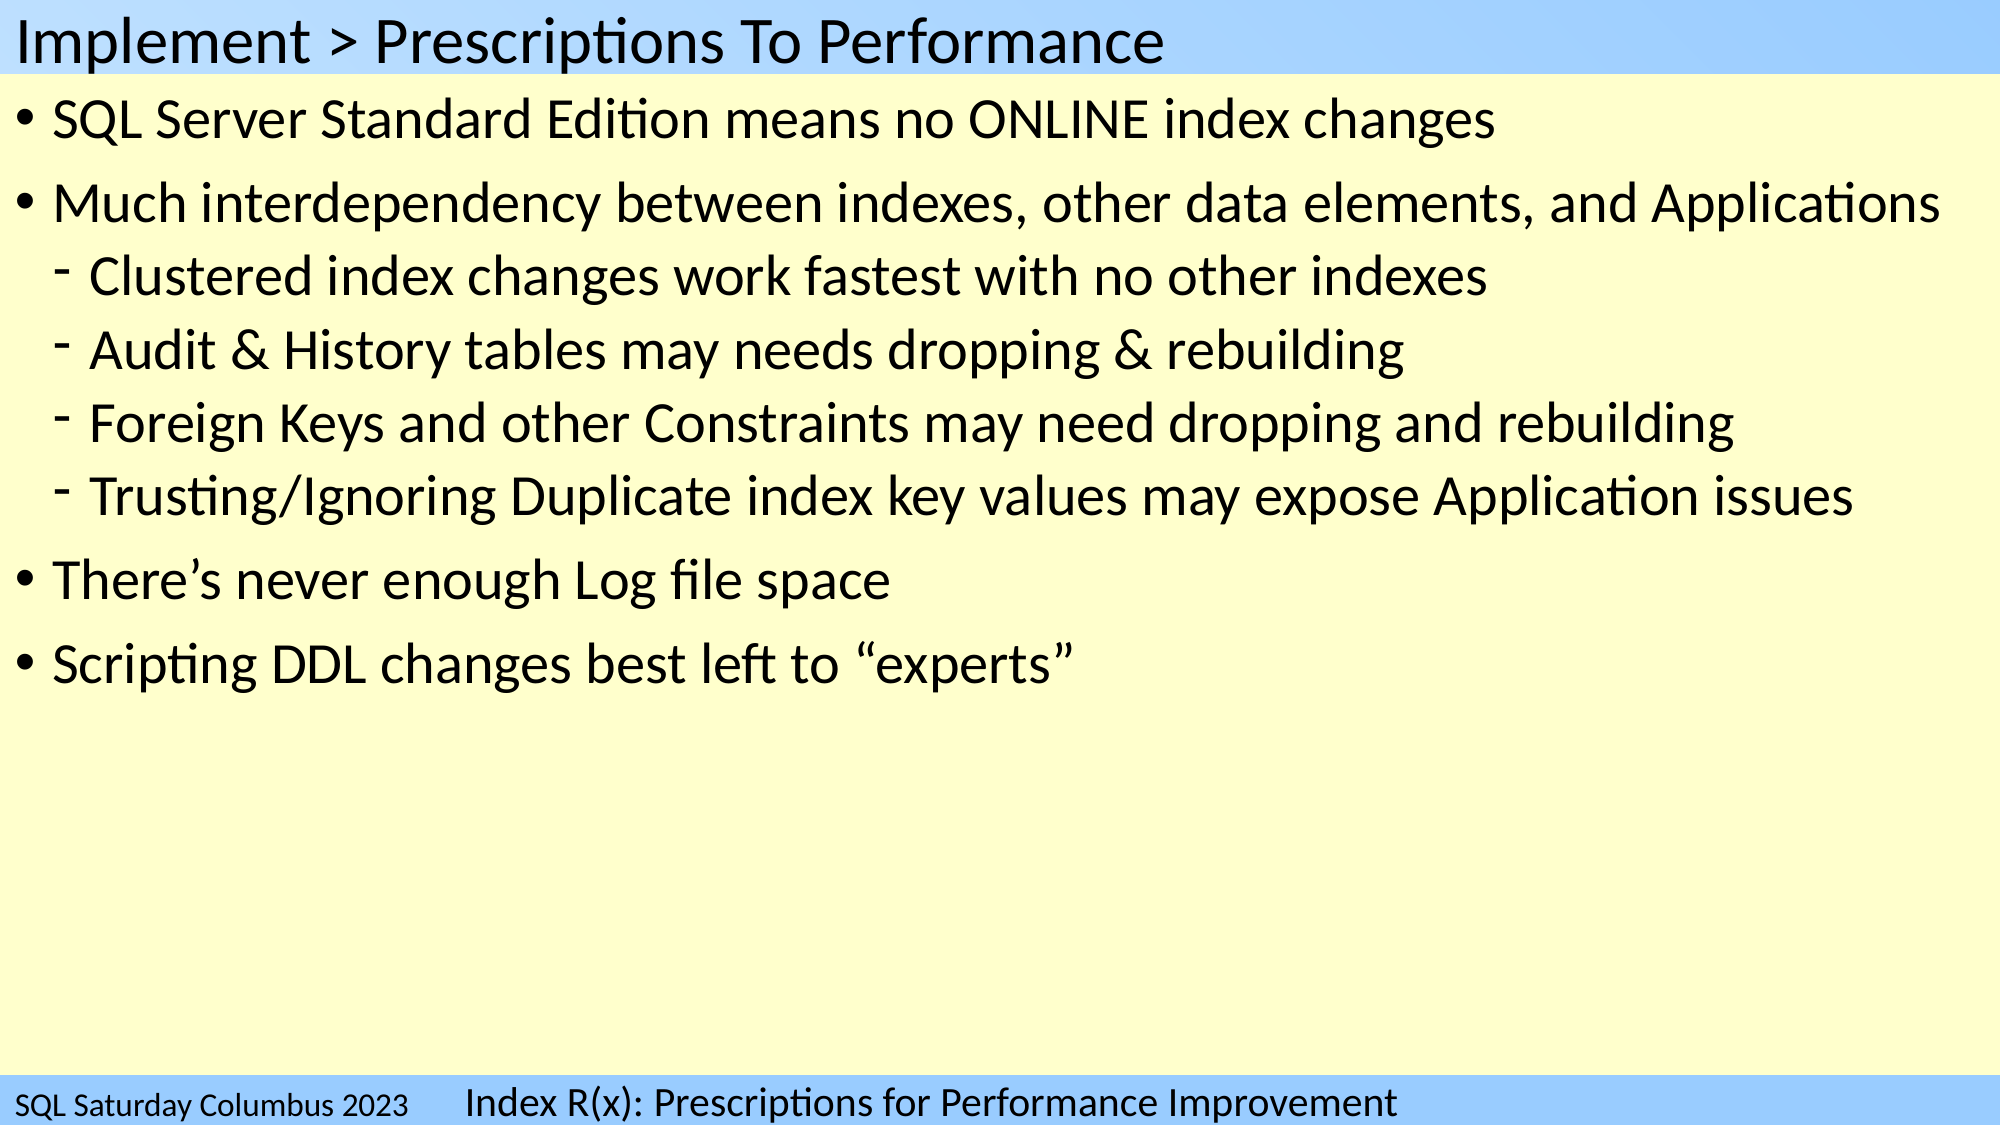

# Implement > Prescriptions To Performance
SQL Server Standard Edition means no ONLINE index changes
Much interdependency between indexes, other data elements, and Applications
Clustered index changes work fastest with no other indexes
Audit & History tables may needs dropping & rebuilding
Foreign Keys and other Constraints may need dropping and rebuilding
Trusting/Ignoring Duplicate index key values may expose Application issues
There’s never enough Log file space
Scripting DDL changes best left to “experts”